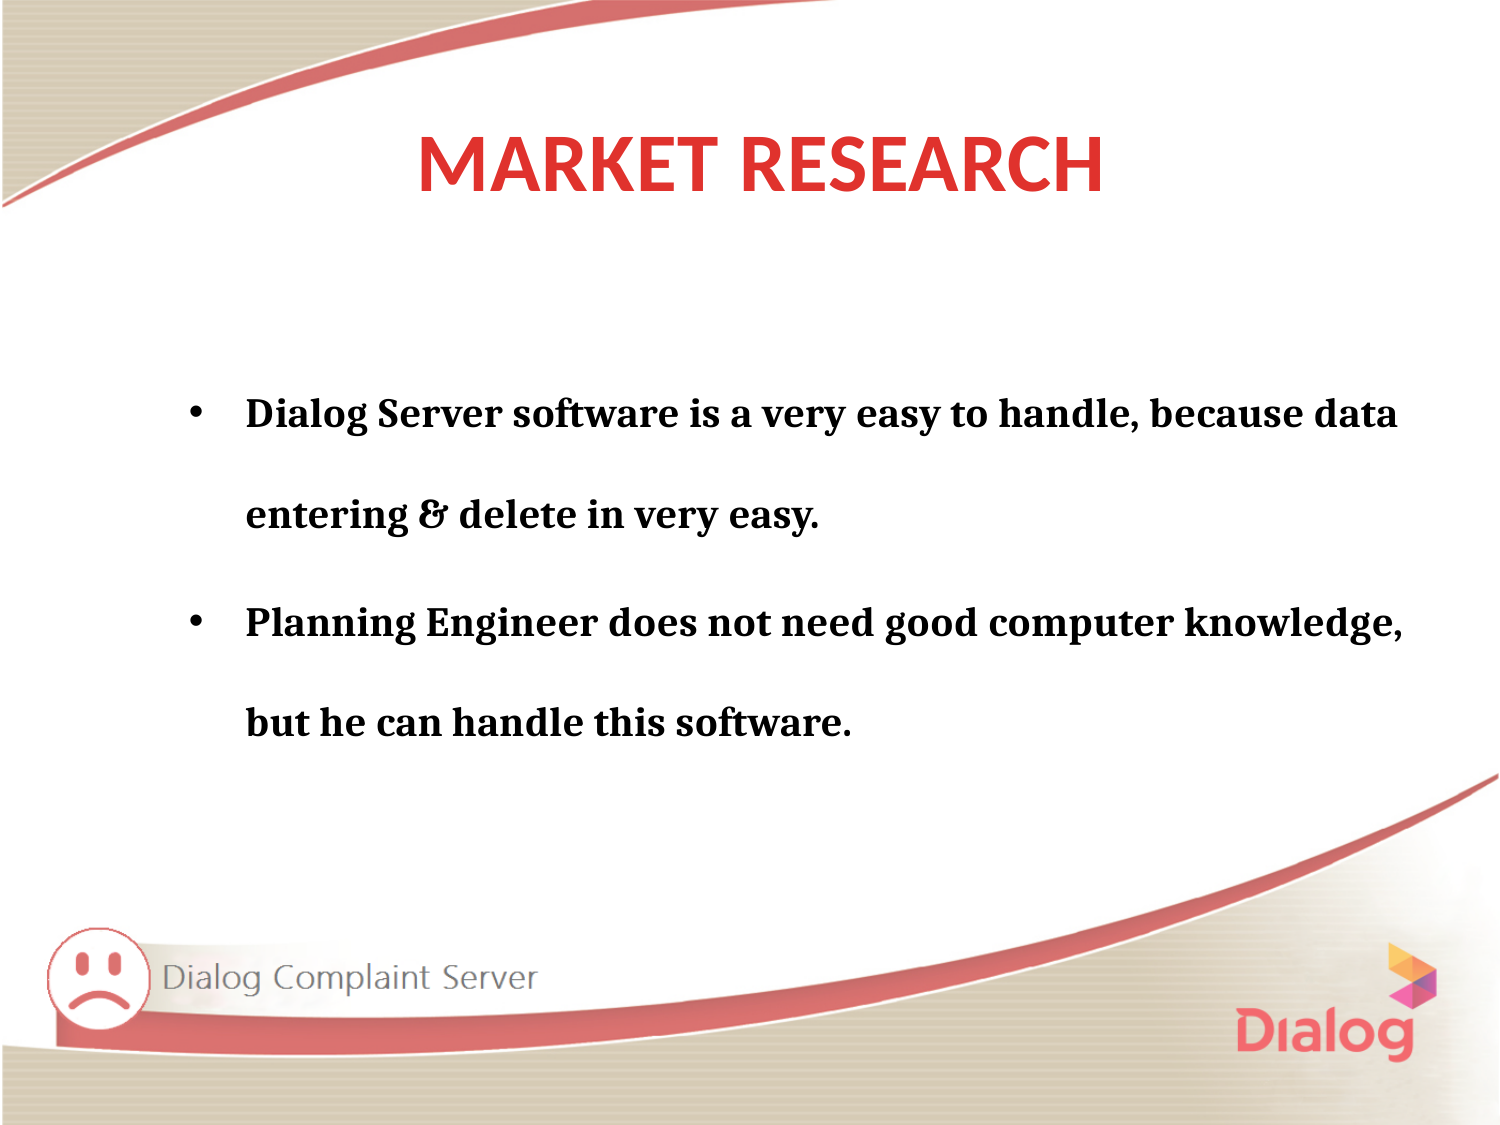

MARKET RESEARCH

Dialog Server software is a very easy to handle, because data entering & delete in very easy.
Planning Engineer does not need good computer knowledge, but he can handle this software.